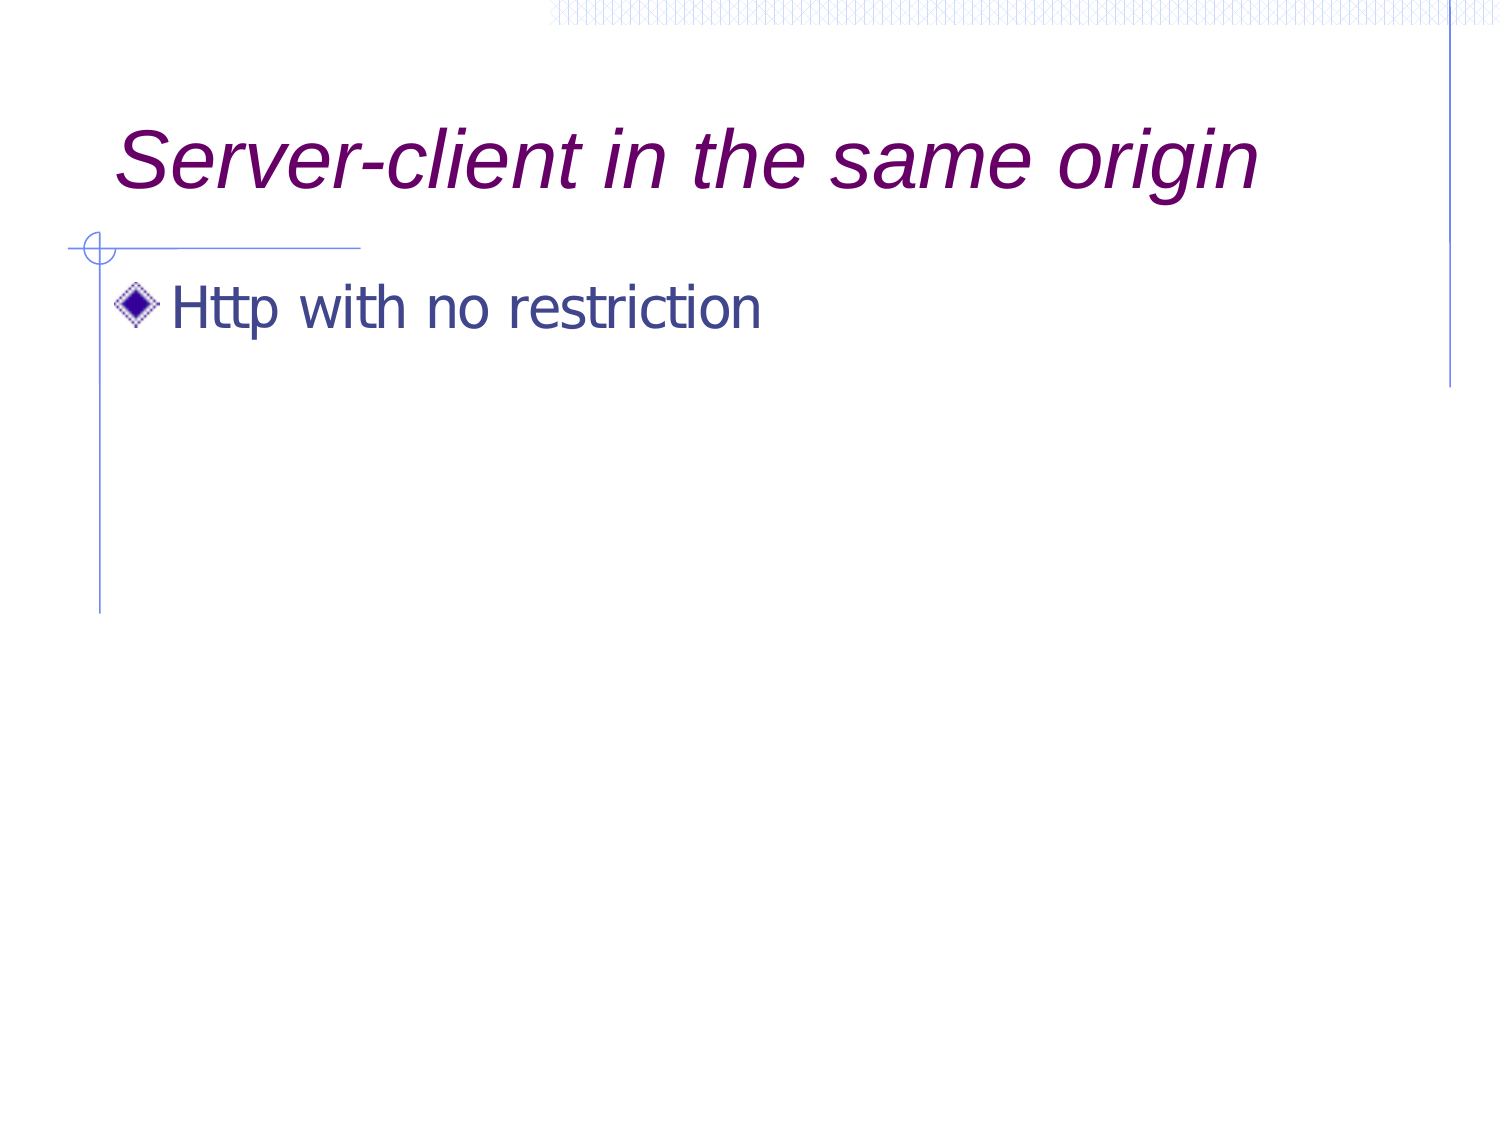

# Server-client in the same origin
Http with no restriction